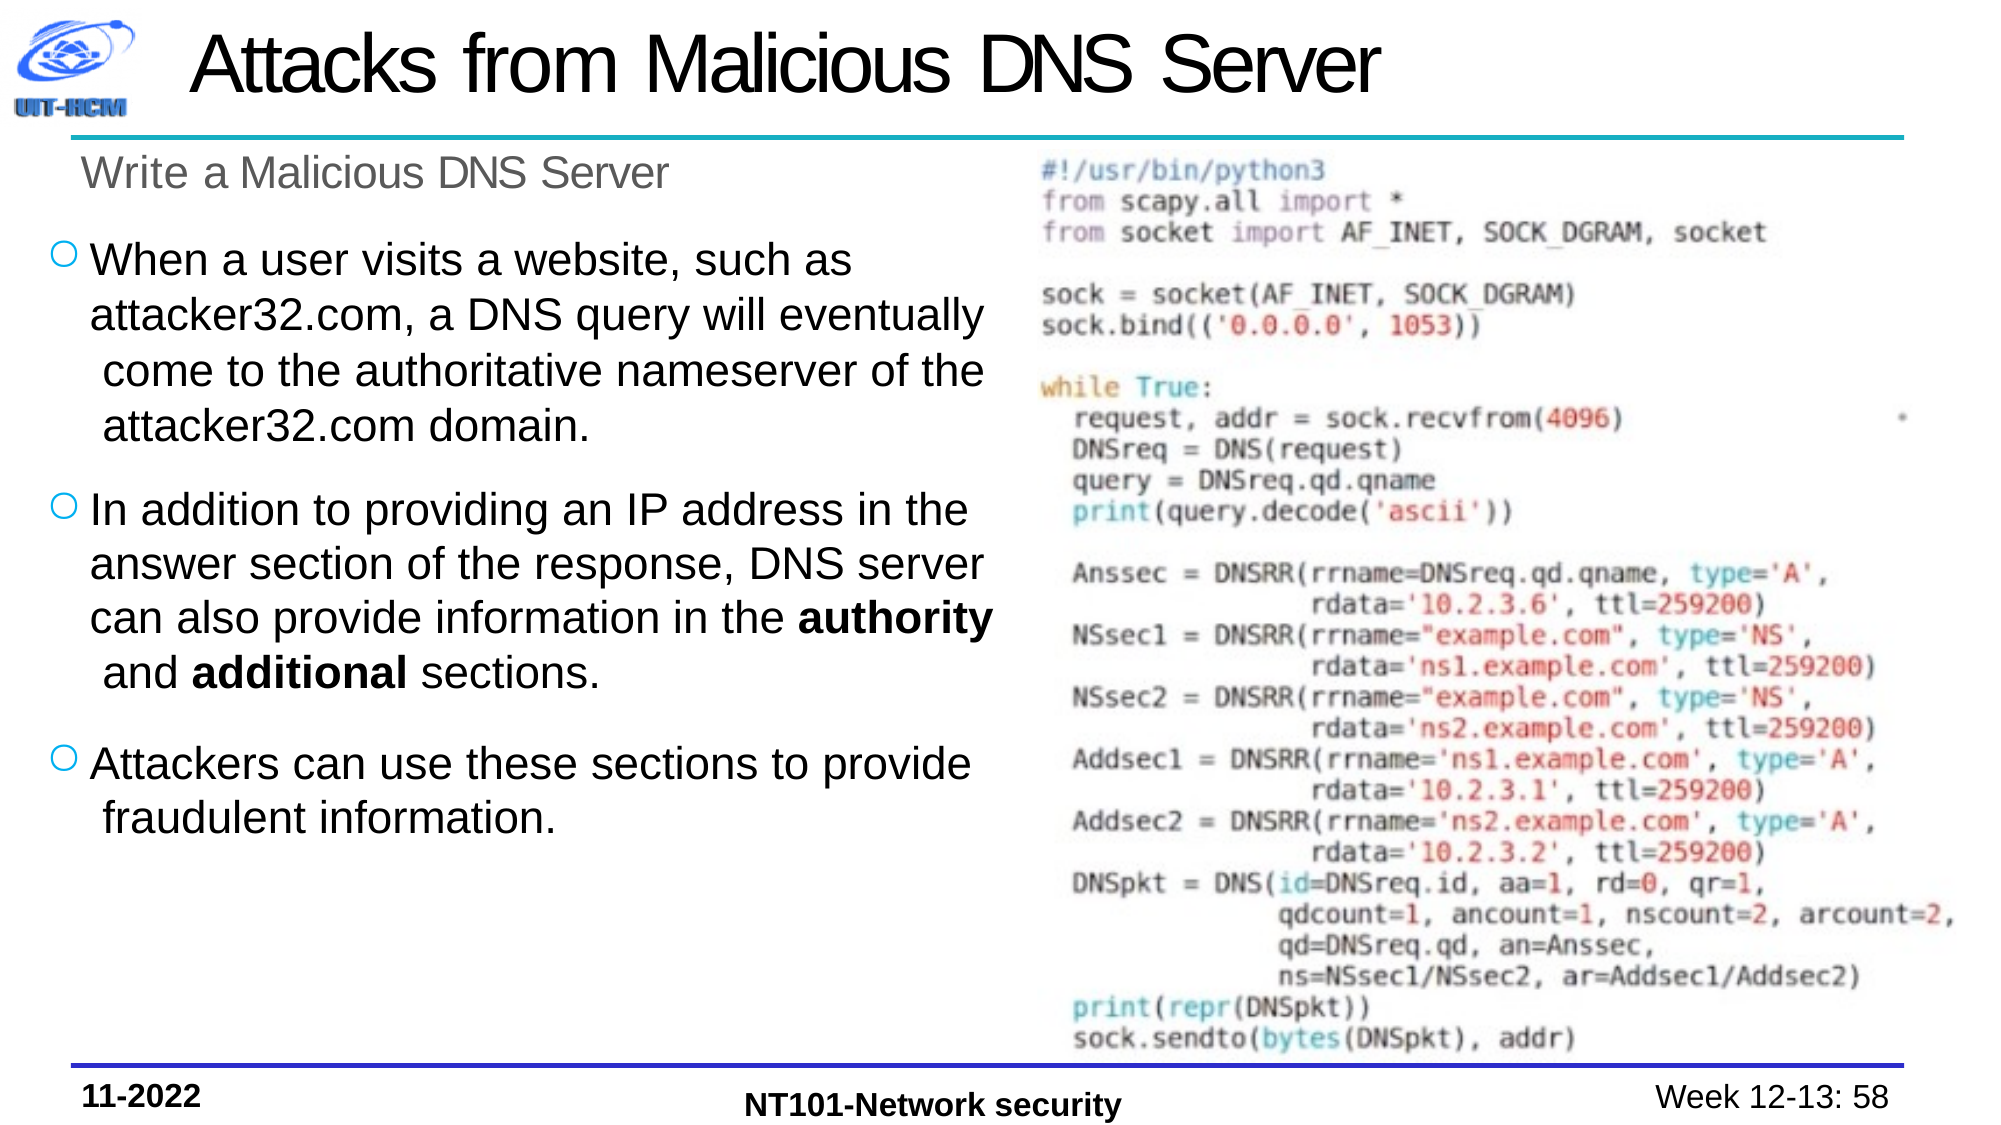

# Attacks from Malicious DNS Server
Write a Malicious DNS Server
When a user visits a website, such as  attacker32.com, a DNS query will eventually  come to the authoritative nameserver of the  attacker32.com domain.
In addition to providing an IP address in the  answer section of the response, DNS server  can also provide information in the authority  and additional sections.
Attackers can use these sections to provide  fraudulent information.